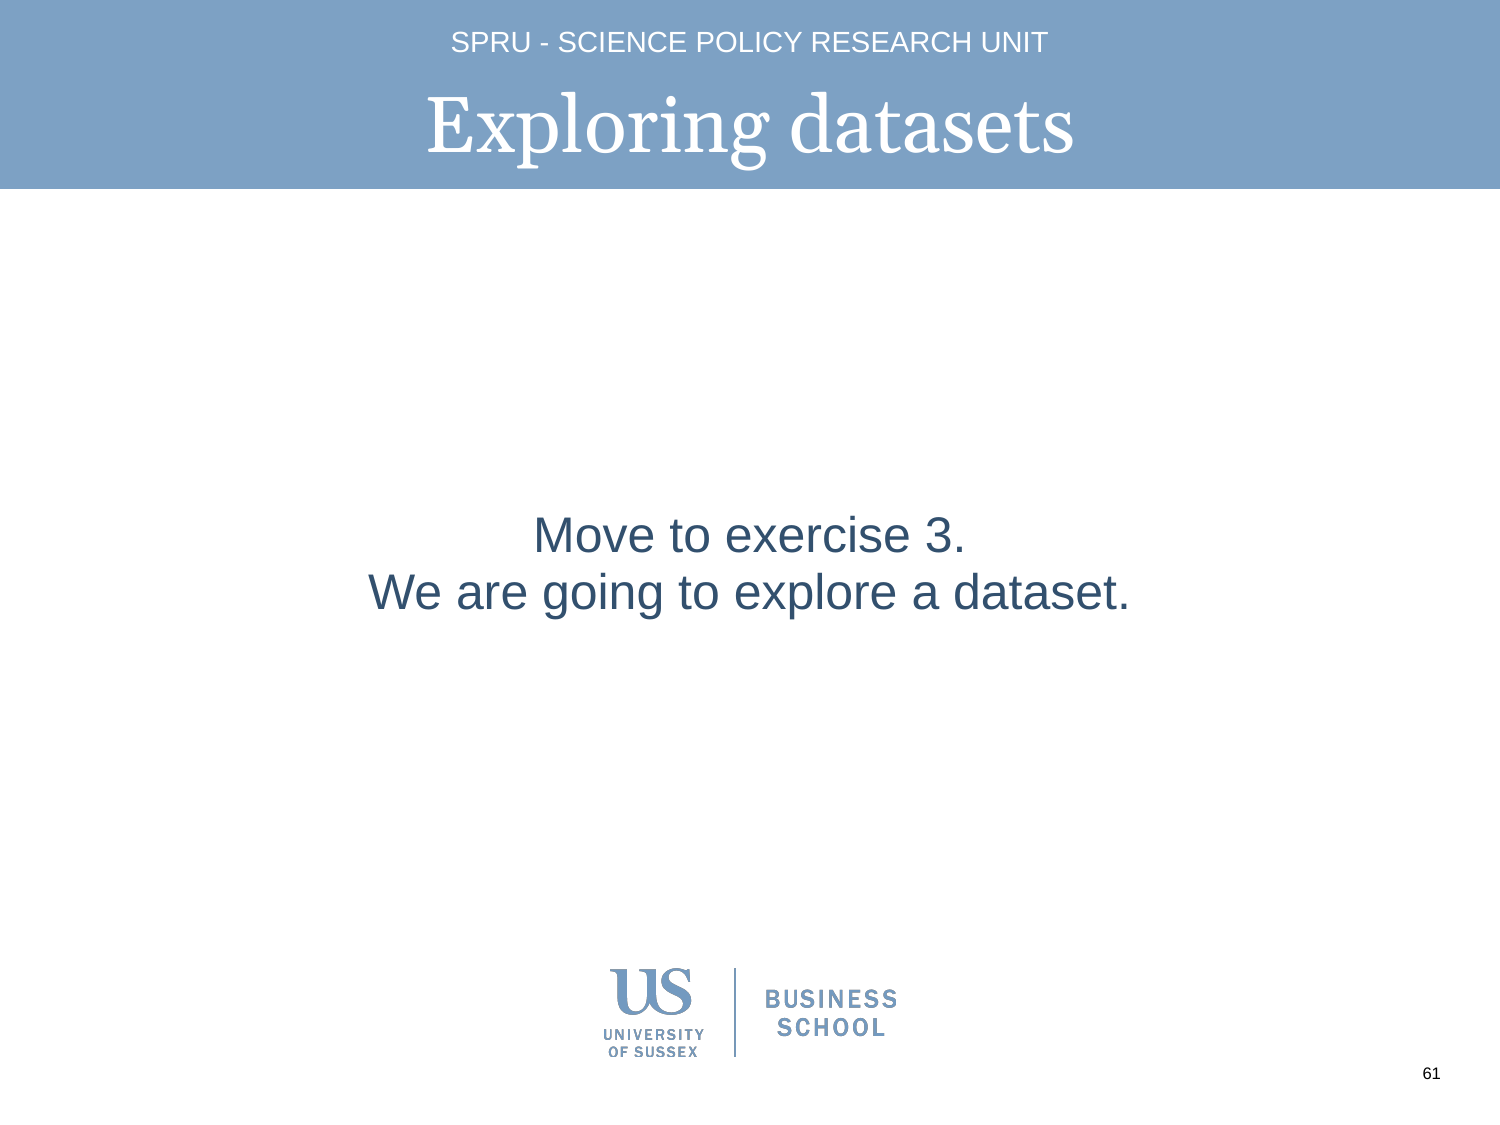

# Exploring datasets
Move to exercise 3.
We are going to explore a dataset.